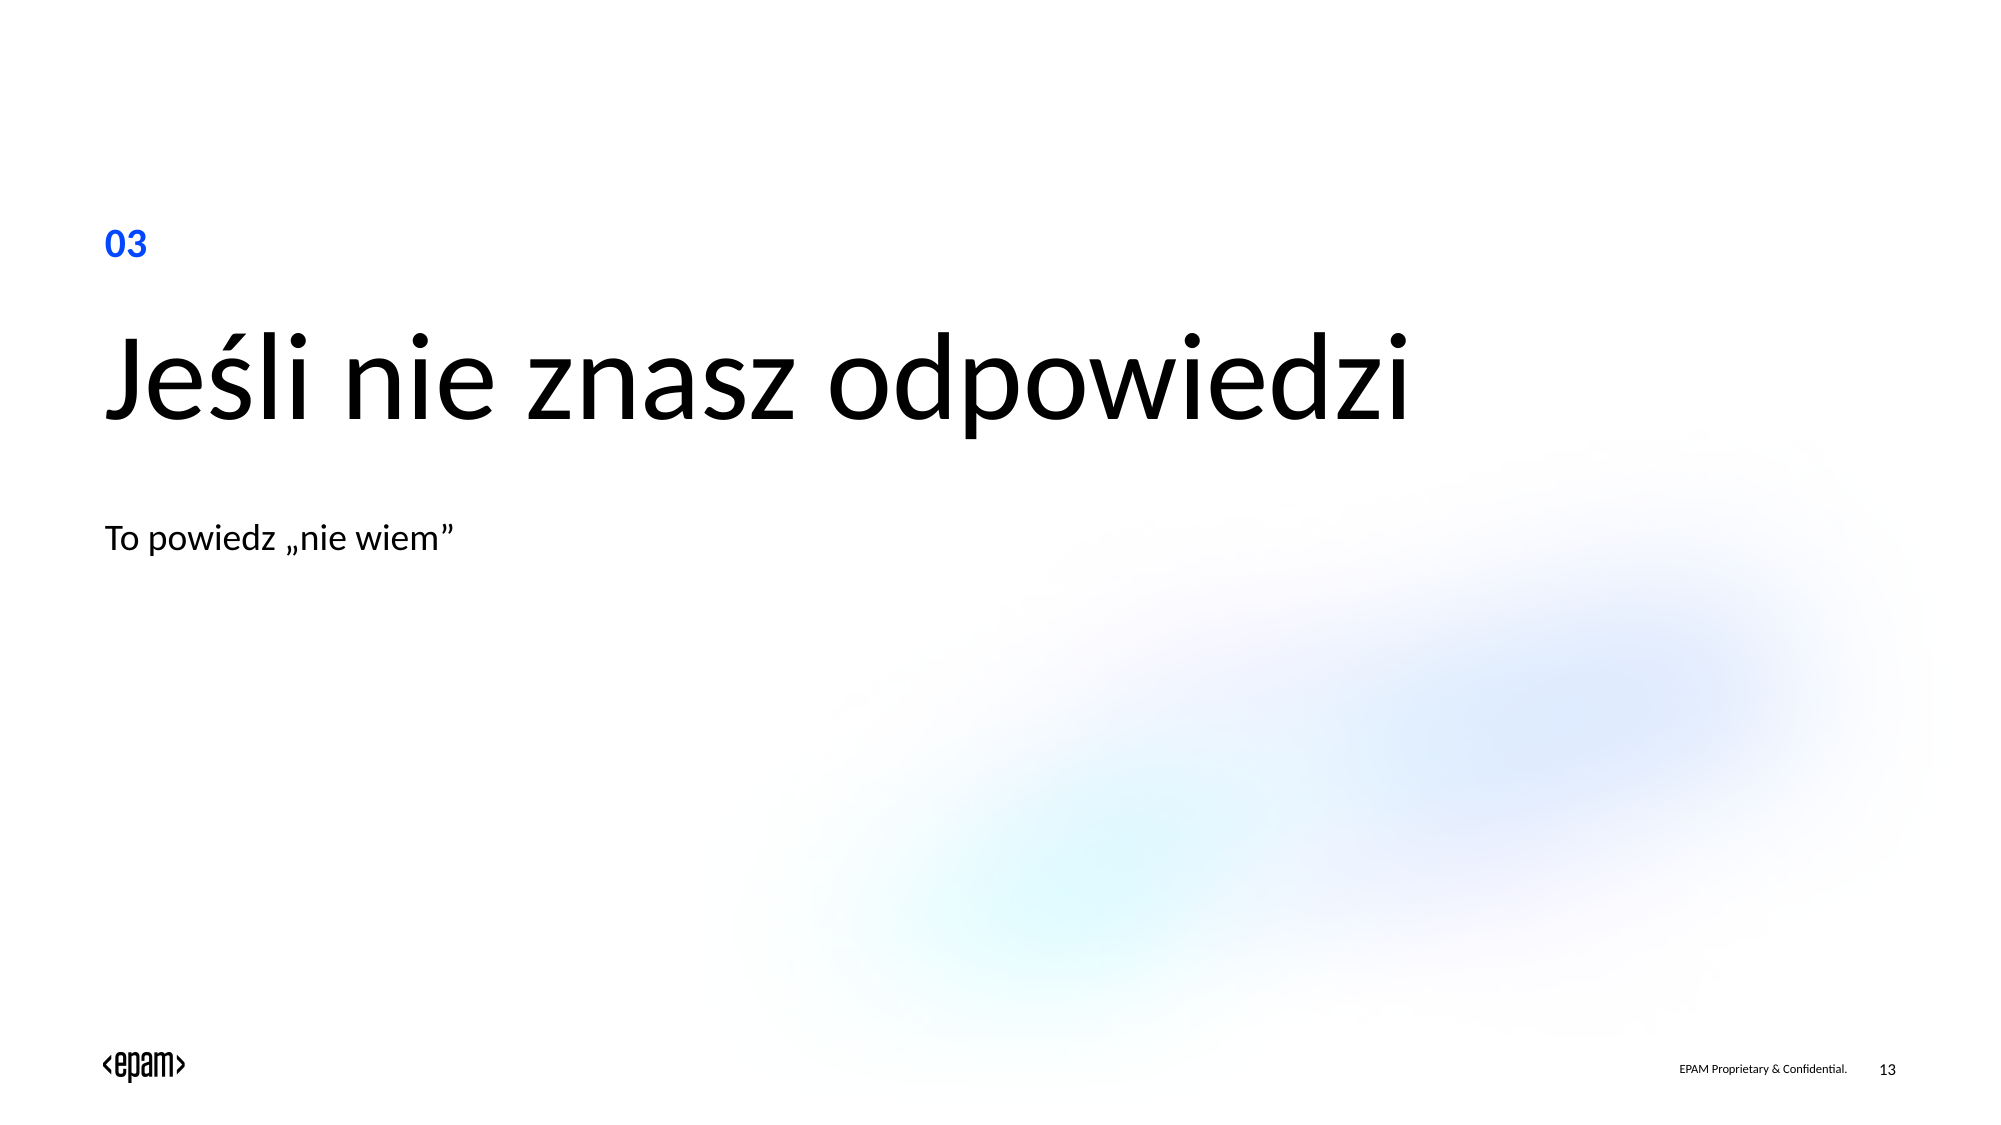

03
Jeśli nie znasz odpowiedzi
To powiedz „nie wiem”